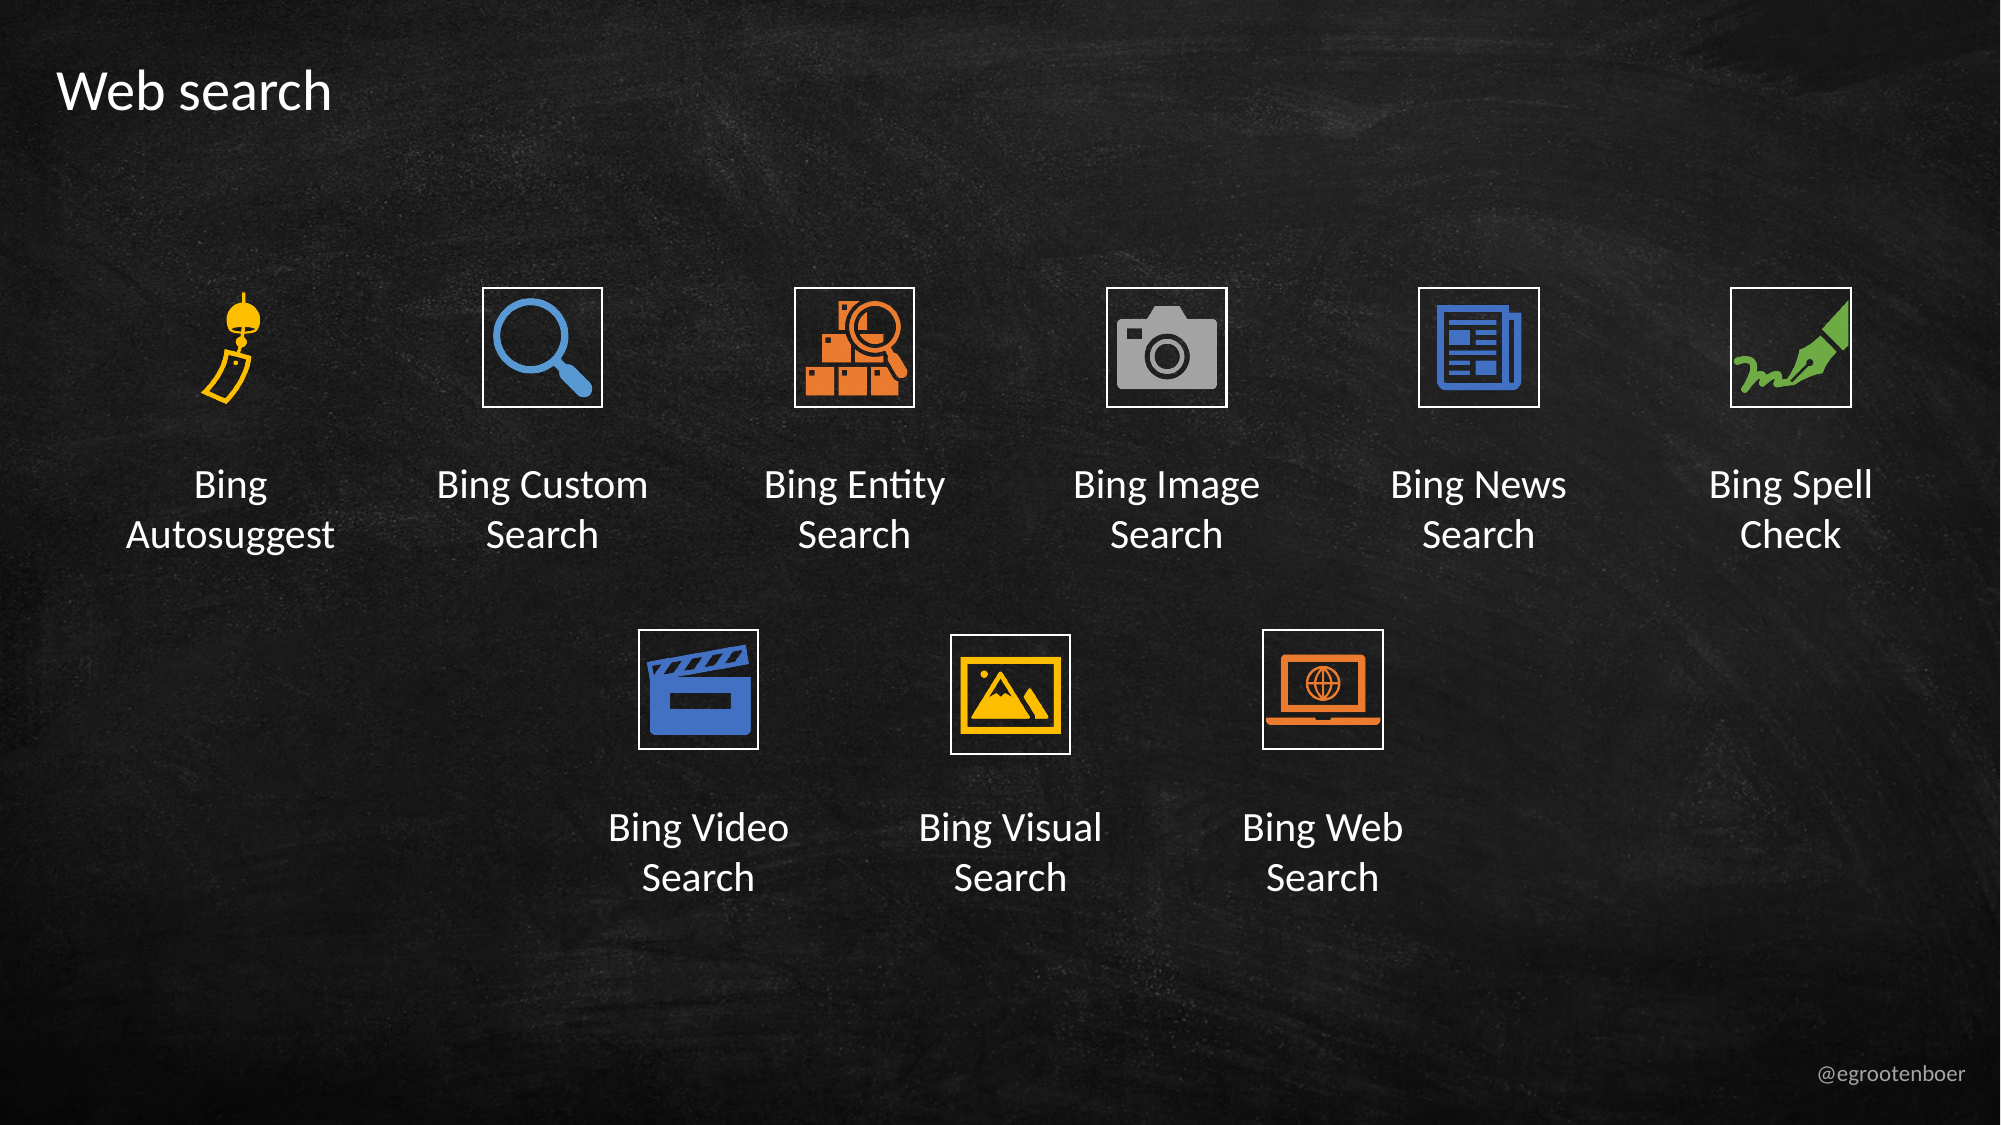

# Web search

Bing Autosuggest
Bing Custom Search
Bing Entity Search
Bing Image Search
Bing News Search
Bing Spell Check

Bing Video Search
Bing Visual Search
Bing Web Search